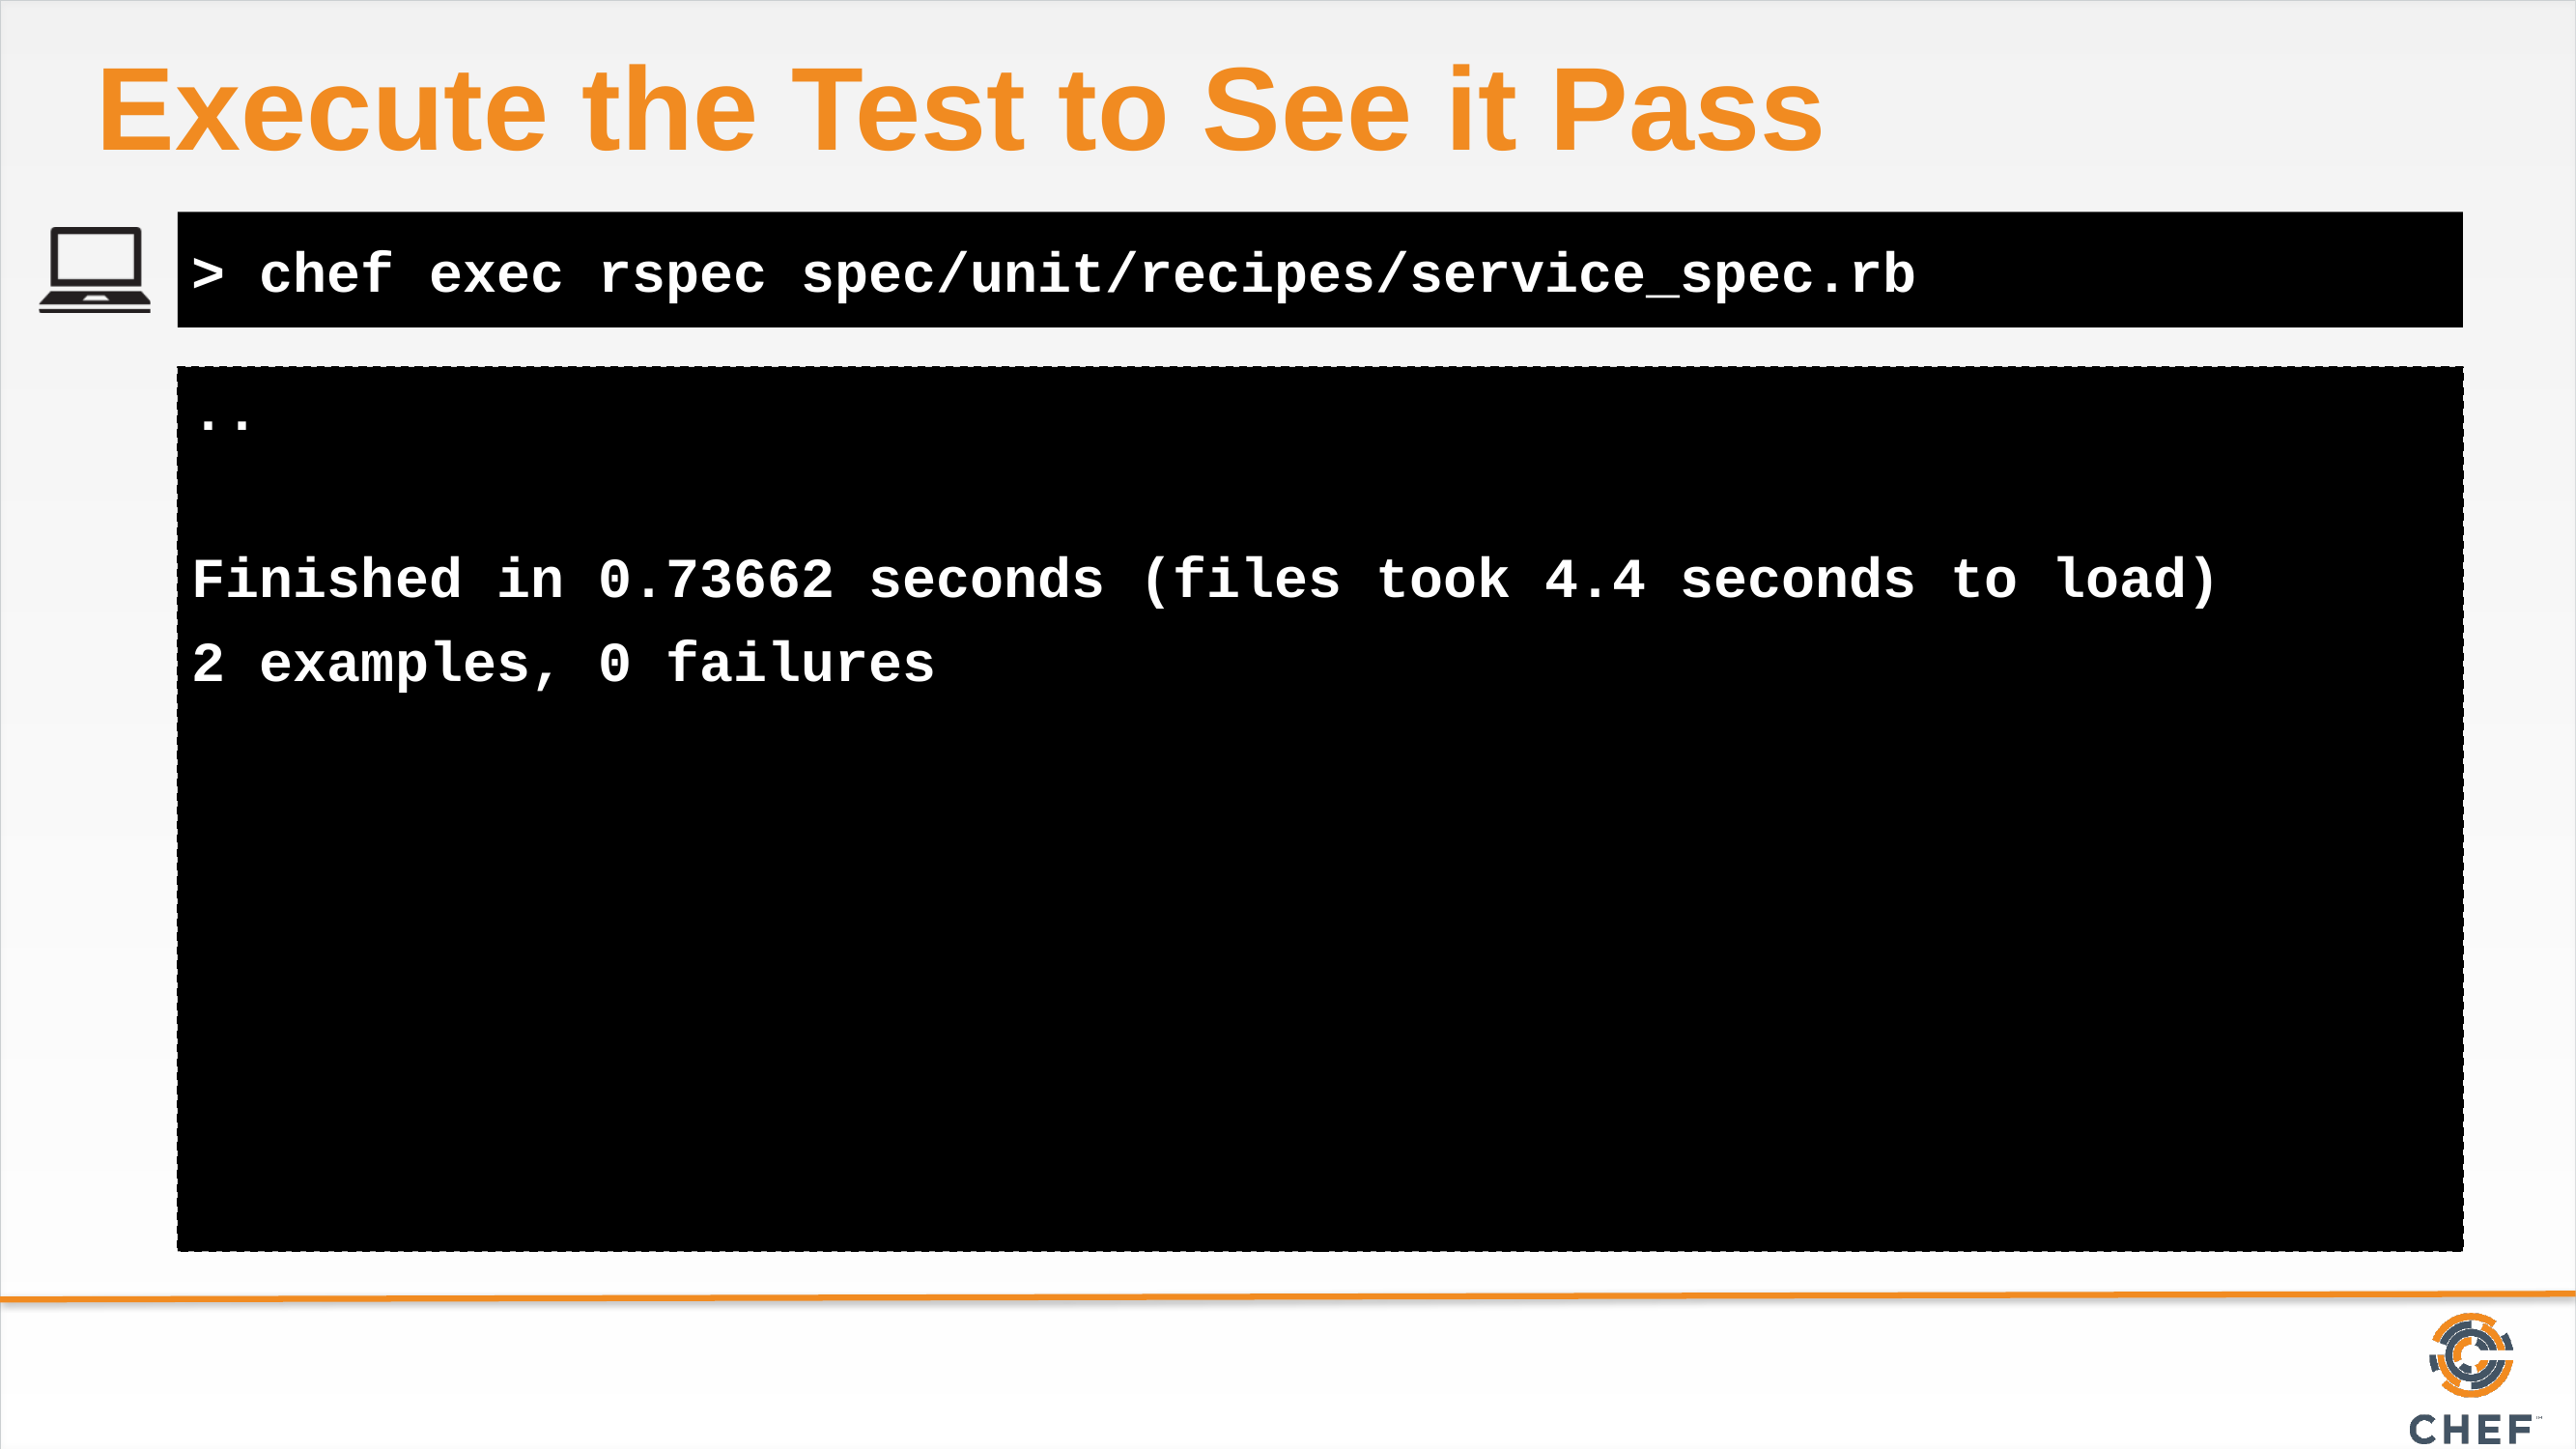

# Execute the Test to See it Pass
> chef exec rspec spec/unit/recipes/service_spec.rb
..

Finished in 0.73662 seconds (files took 4.4 seconds to load)
2 examples, 0 failures